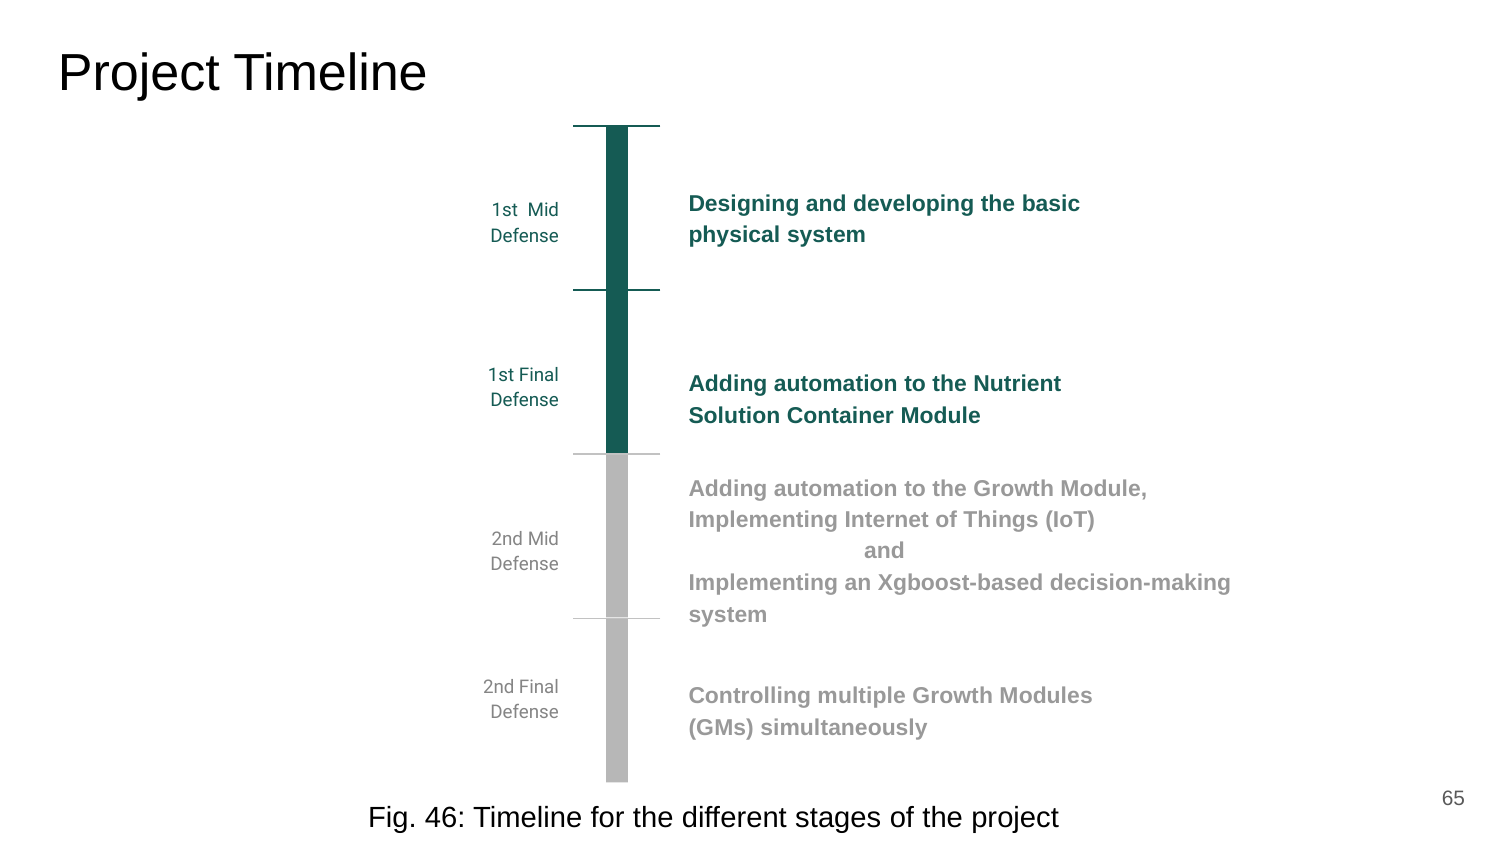

Project Timeline

Designing and developing the basic physical system
1st  Mid Defense

1st Final Defense
Adding automation to the Nutrient Solution Container Module

Adding automation to the Growth Module,
Implementing Internet of Things (IoT)
                           and
Implementing an Xgboost-based decision-making system

2nd Mid Defense

2nd Final Defense
Controlling multiple Growth Modules (GMs) simultaneously
65
Fig. 46: Timeline for the different stages of the project